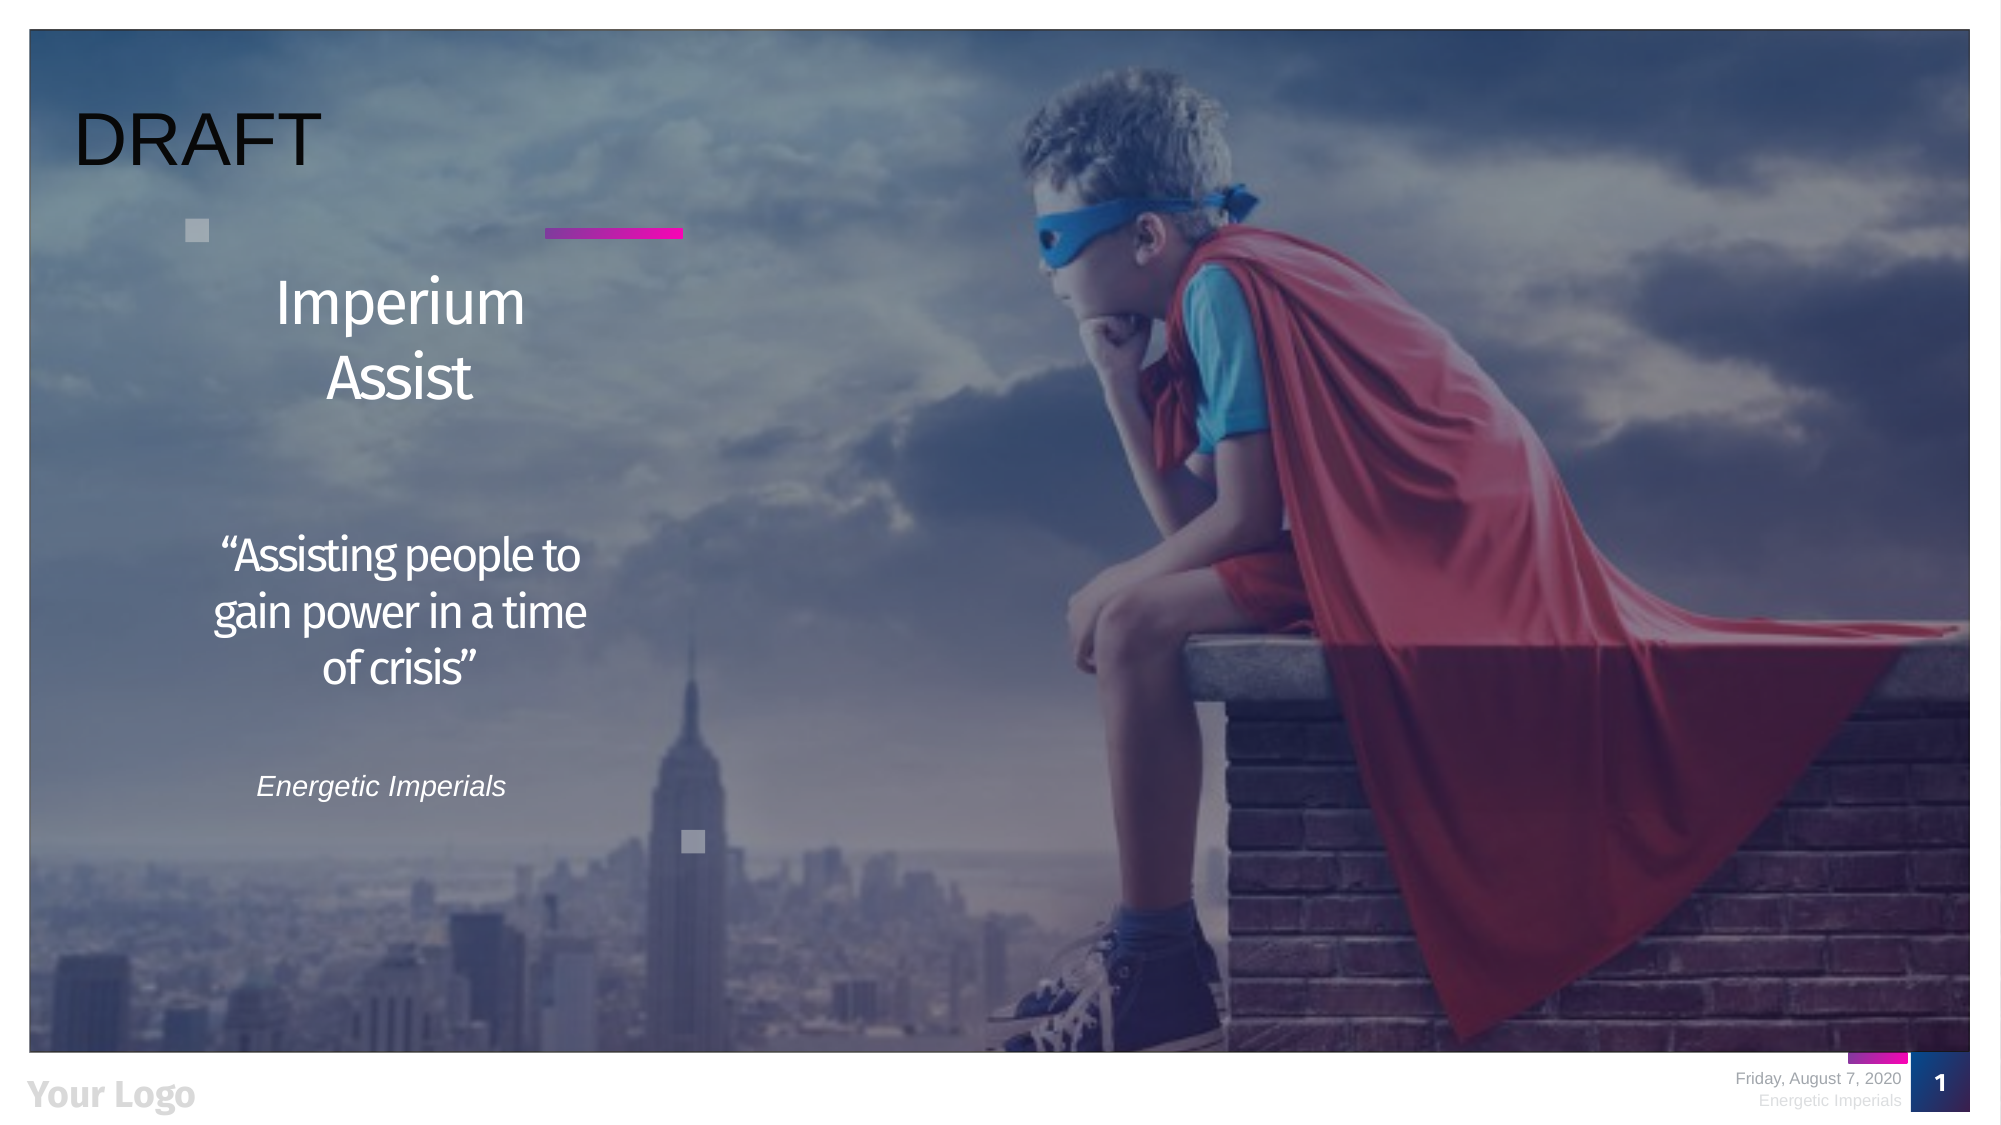

DRAFT
# Imperium Assist “Assisting people to gain power in a time of crisis”

Energetic Imperials
1
Friday, August 7, 2020
Energetic Imperials